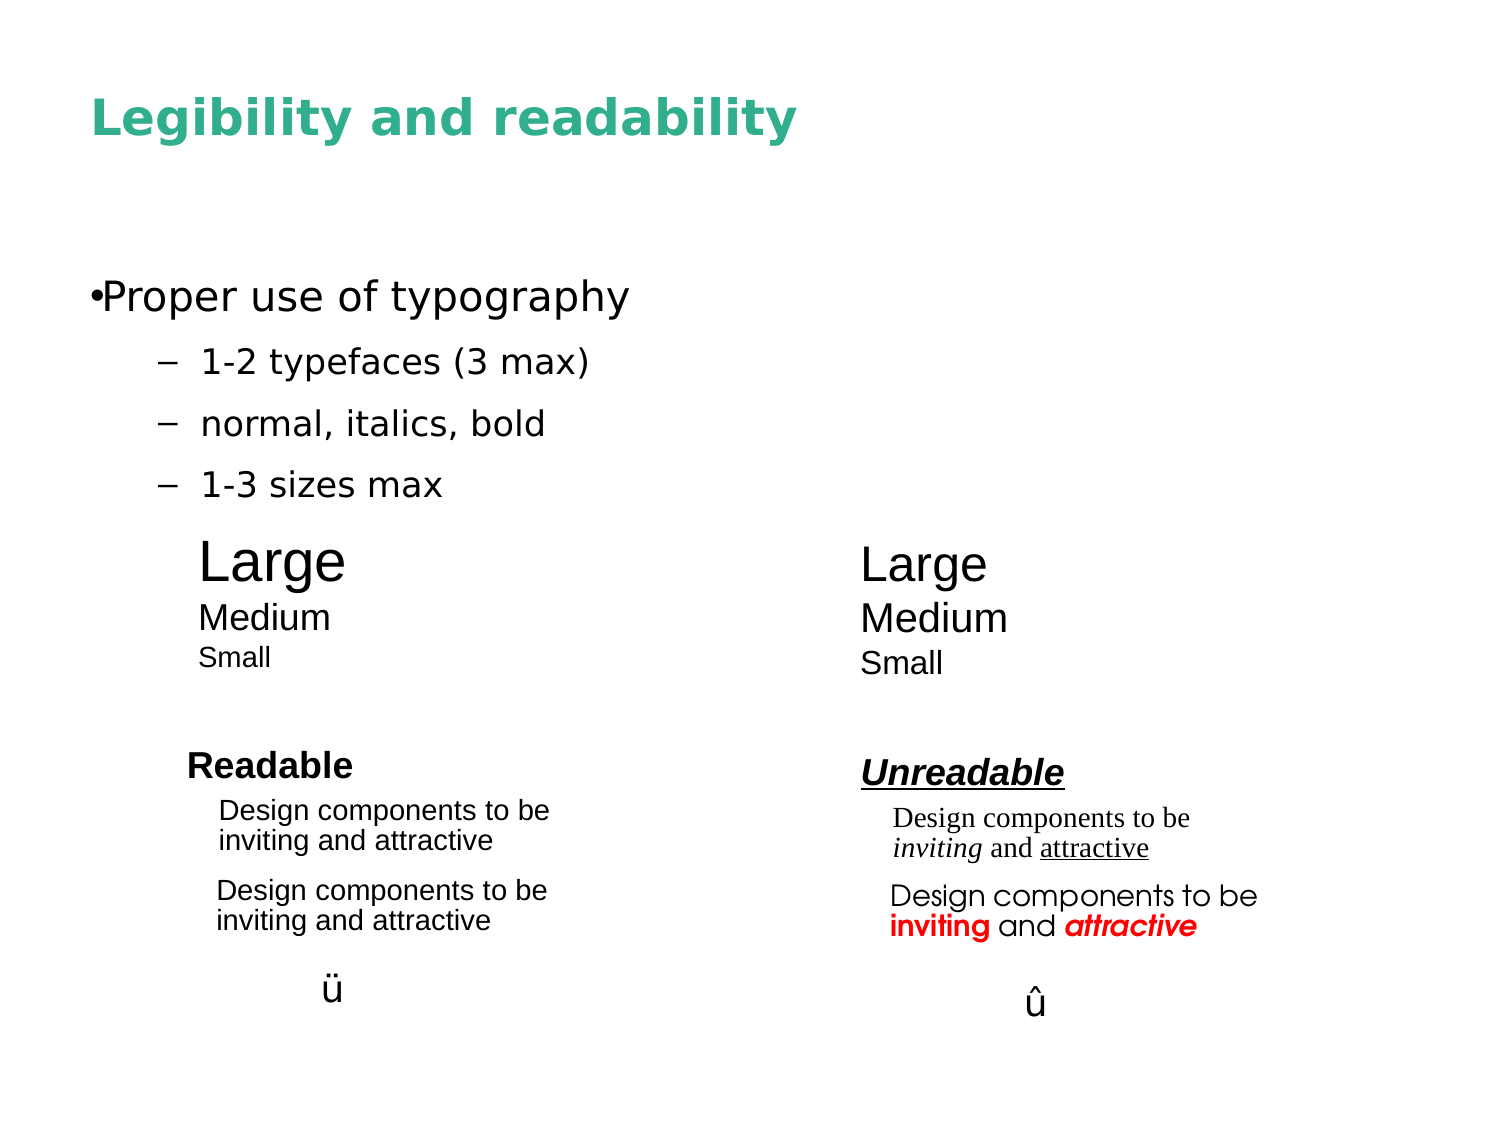

# Legibility and readability
Proper use of typography
1-2 typefaces (3 max)
normal, italics, bold
1-3 sizes max
Large
Medium
Small
Large
Medium
Small
Readable
Design components to be
inviting and attractive
Design components to be
inviting and attractive
Unreadable
Design components to be
inviting and attractive
Design components to be
inviting and attractive